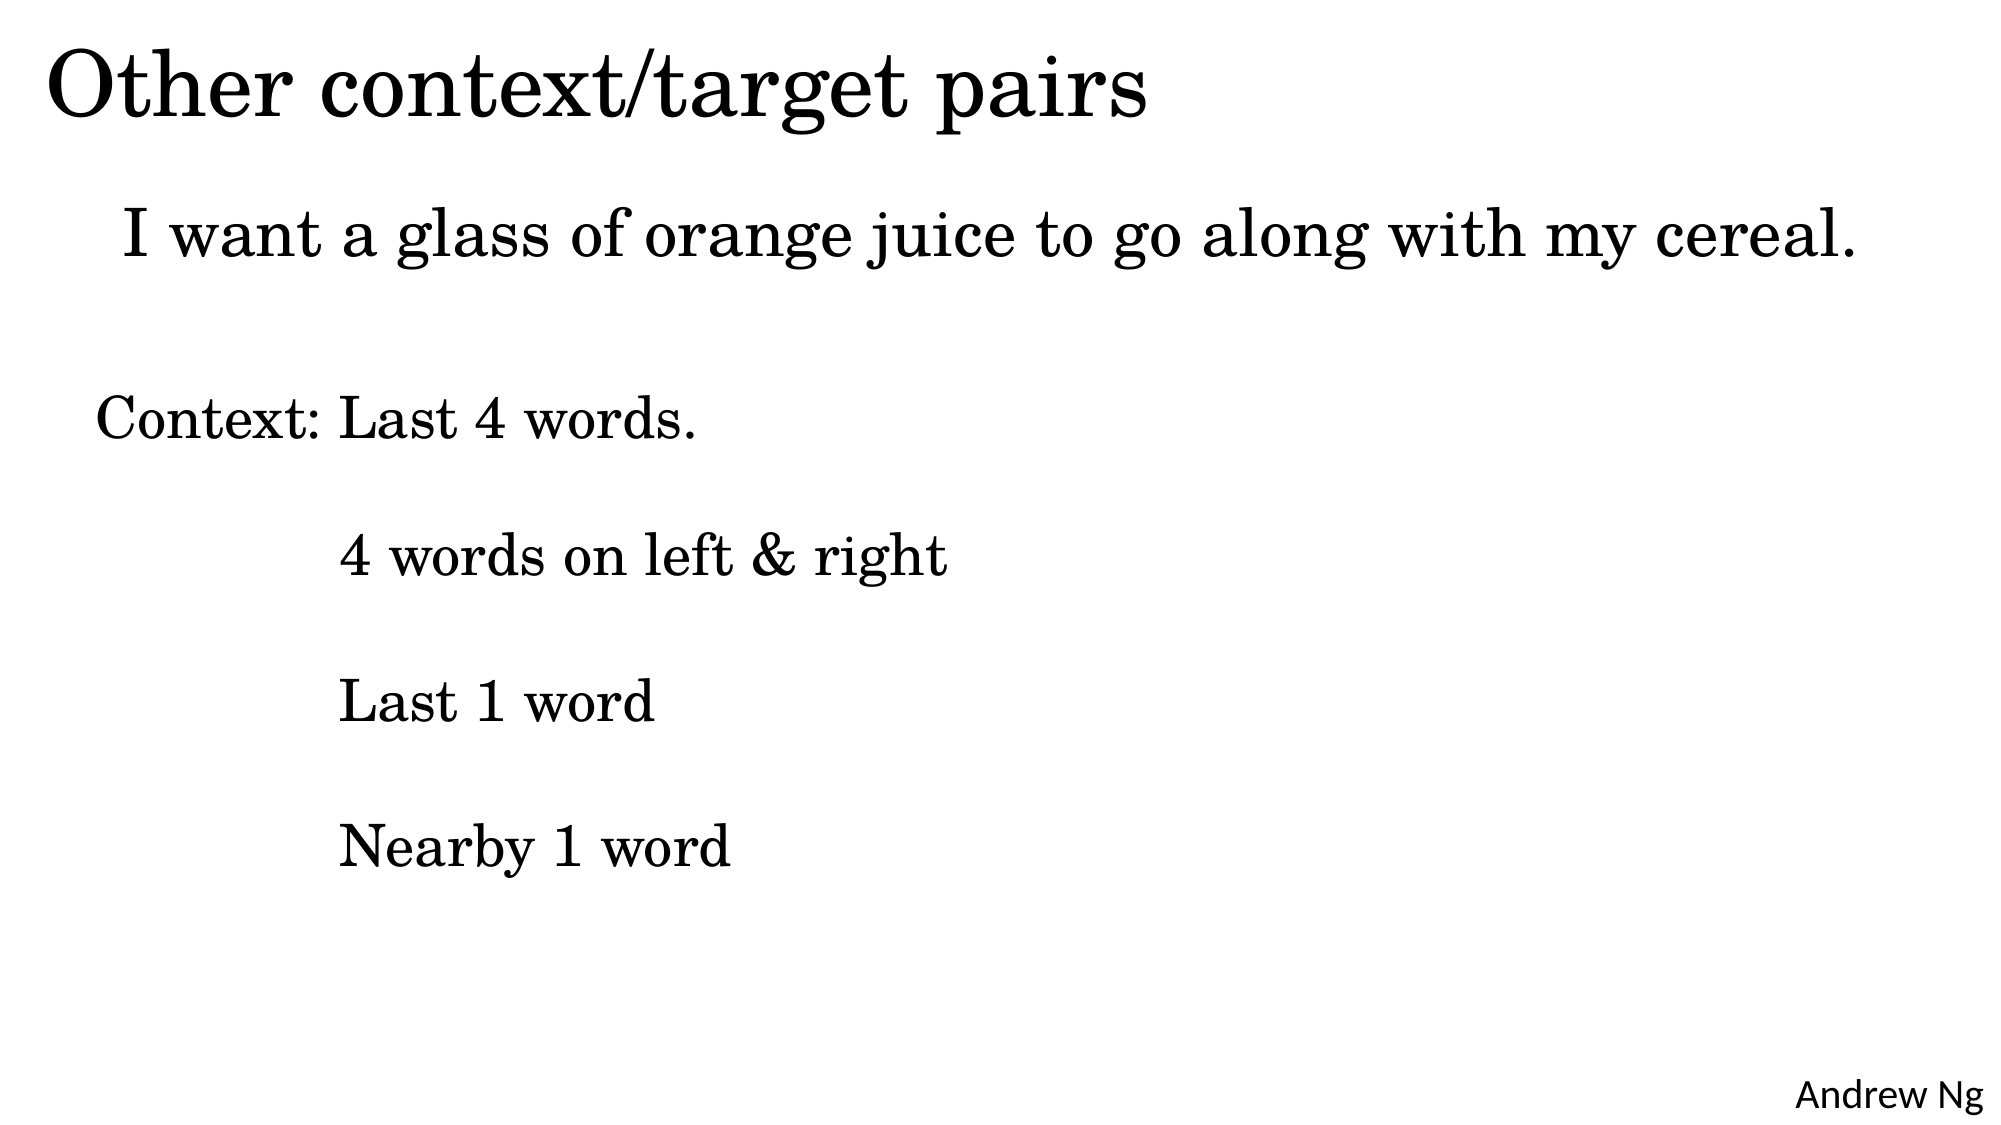

# Other context/target pairs
I want a glass of orange juice to go along with my cereal.
Context: Last 4 words.
4 words on left & right
Last 1 word
Nearby 1 word